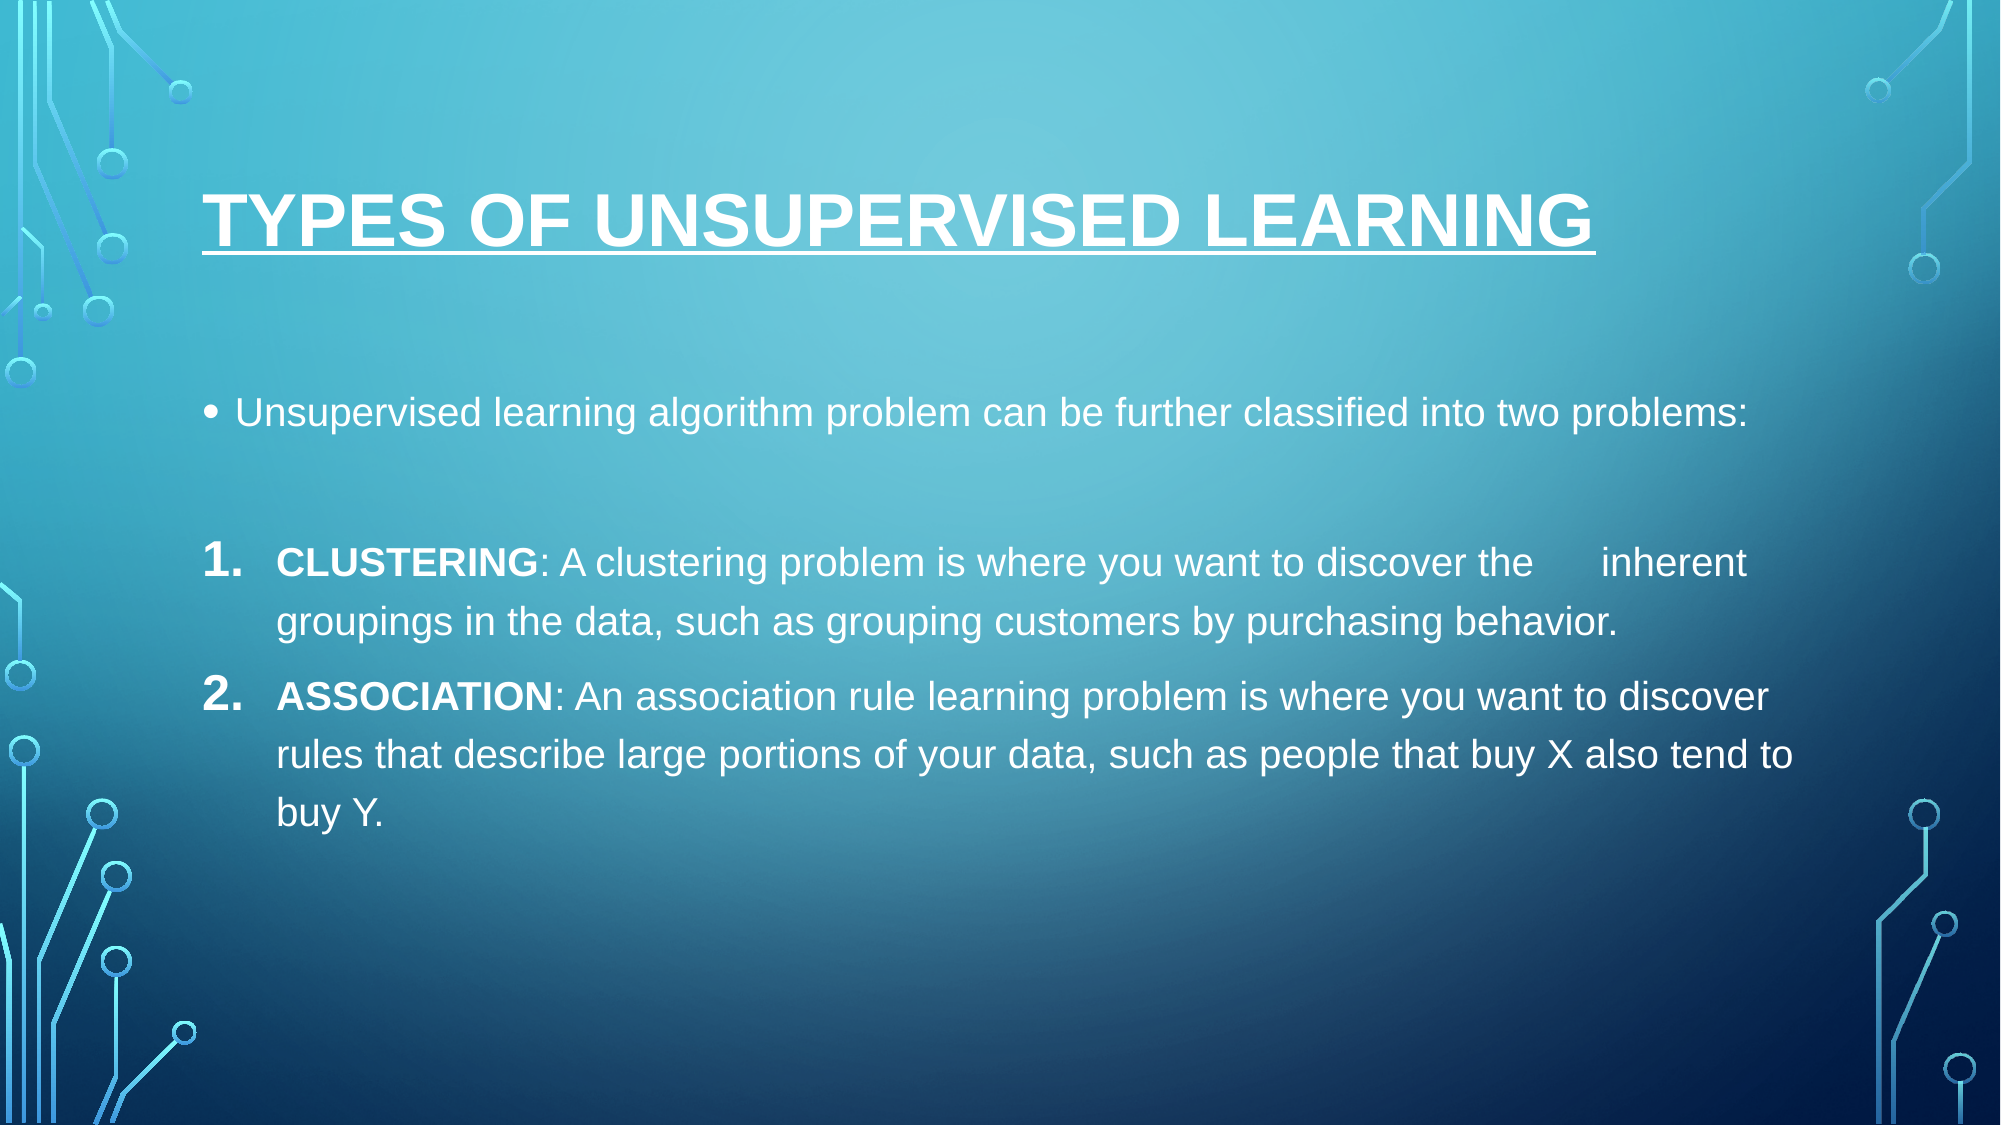

# TYPES OF UNSUPERVISED LEARNING
Unsupervised learning algorithm problem can be further classified into two problems:

CLUSTERING: A clustering problem is where you want to discover the      inherent groupings in the data, such as grouping customers by purchasing behavior.
ASSOCIATION: An association rule learning problem is where you want to discover rules that describe large portions of your data, such as people that buy X also tend to buy Y.